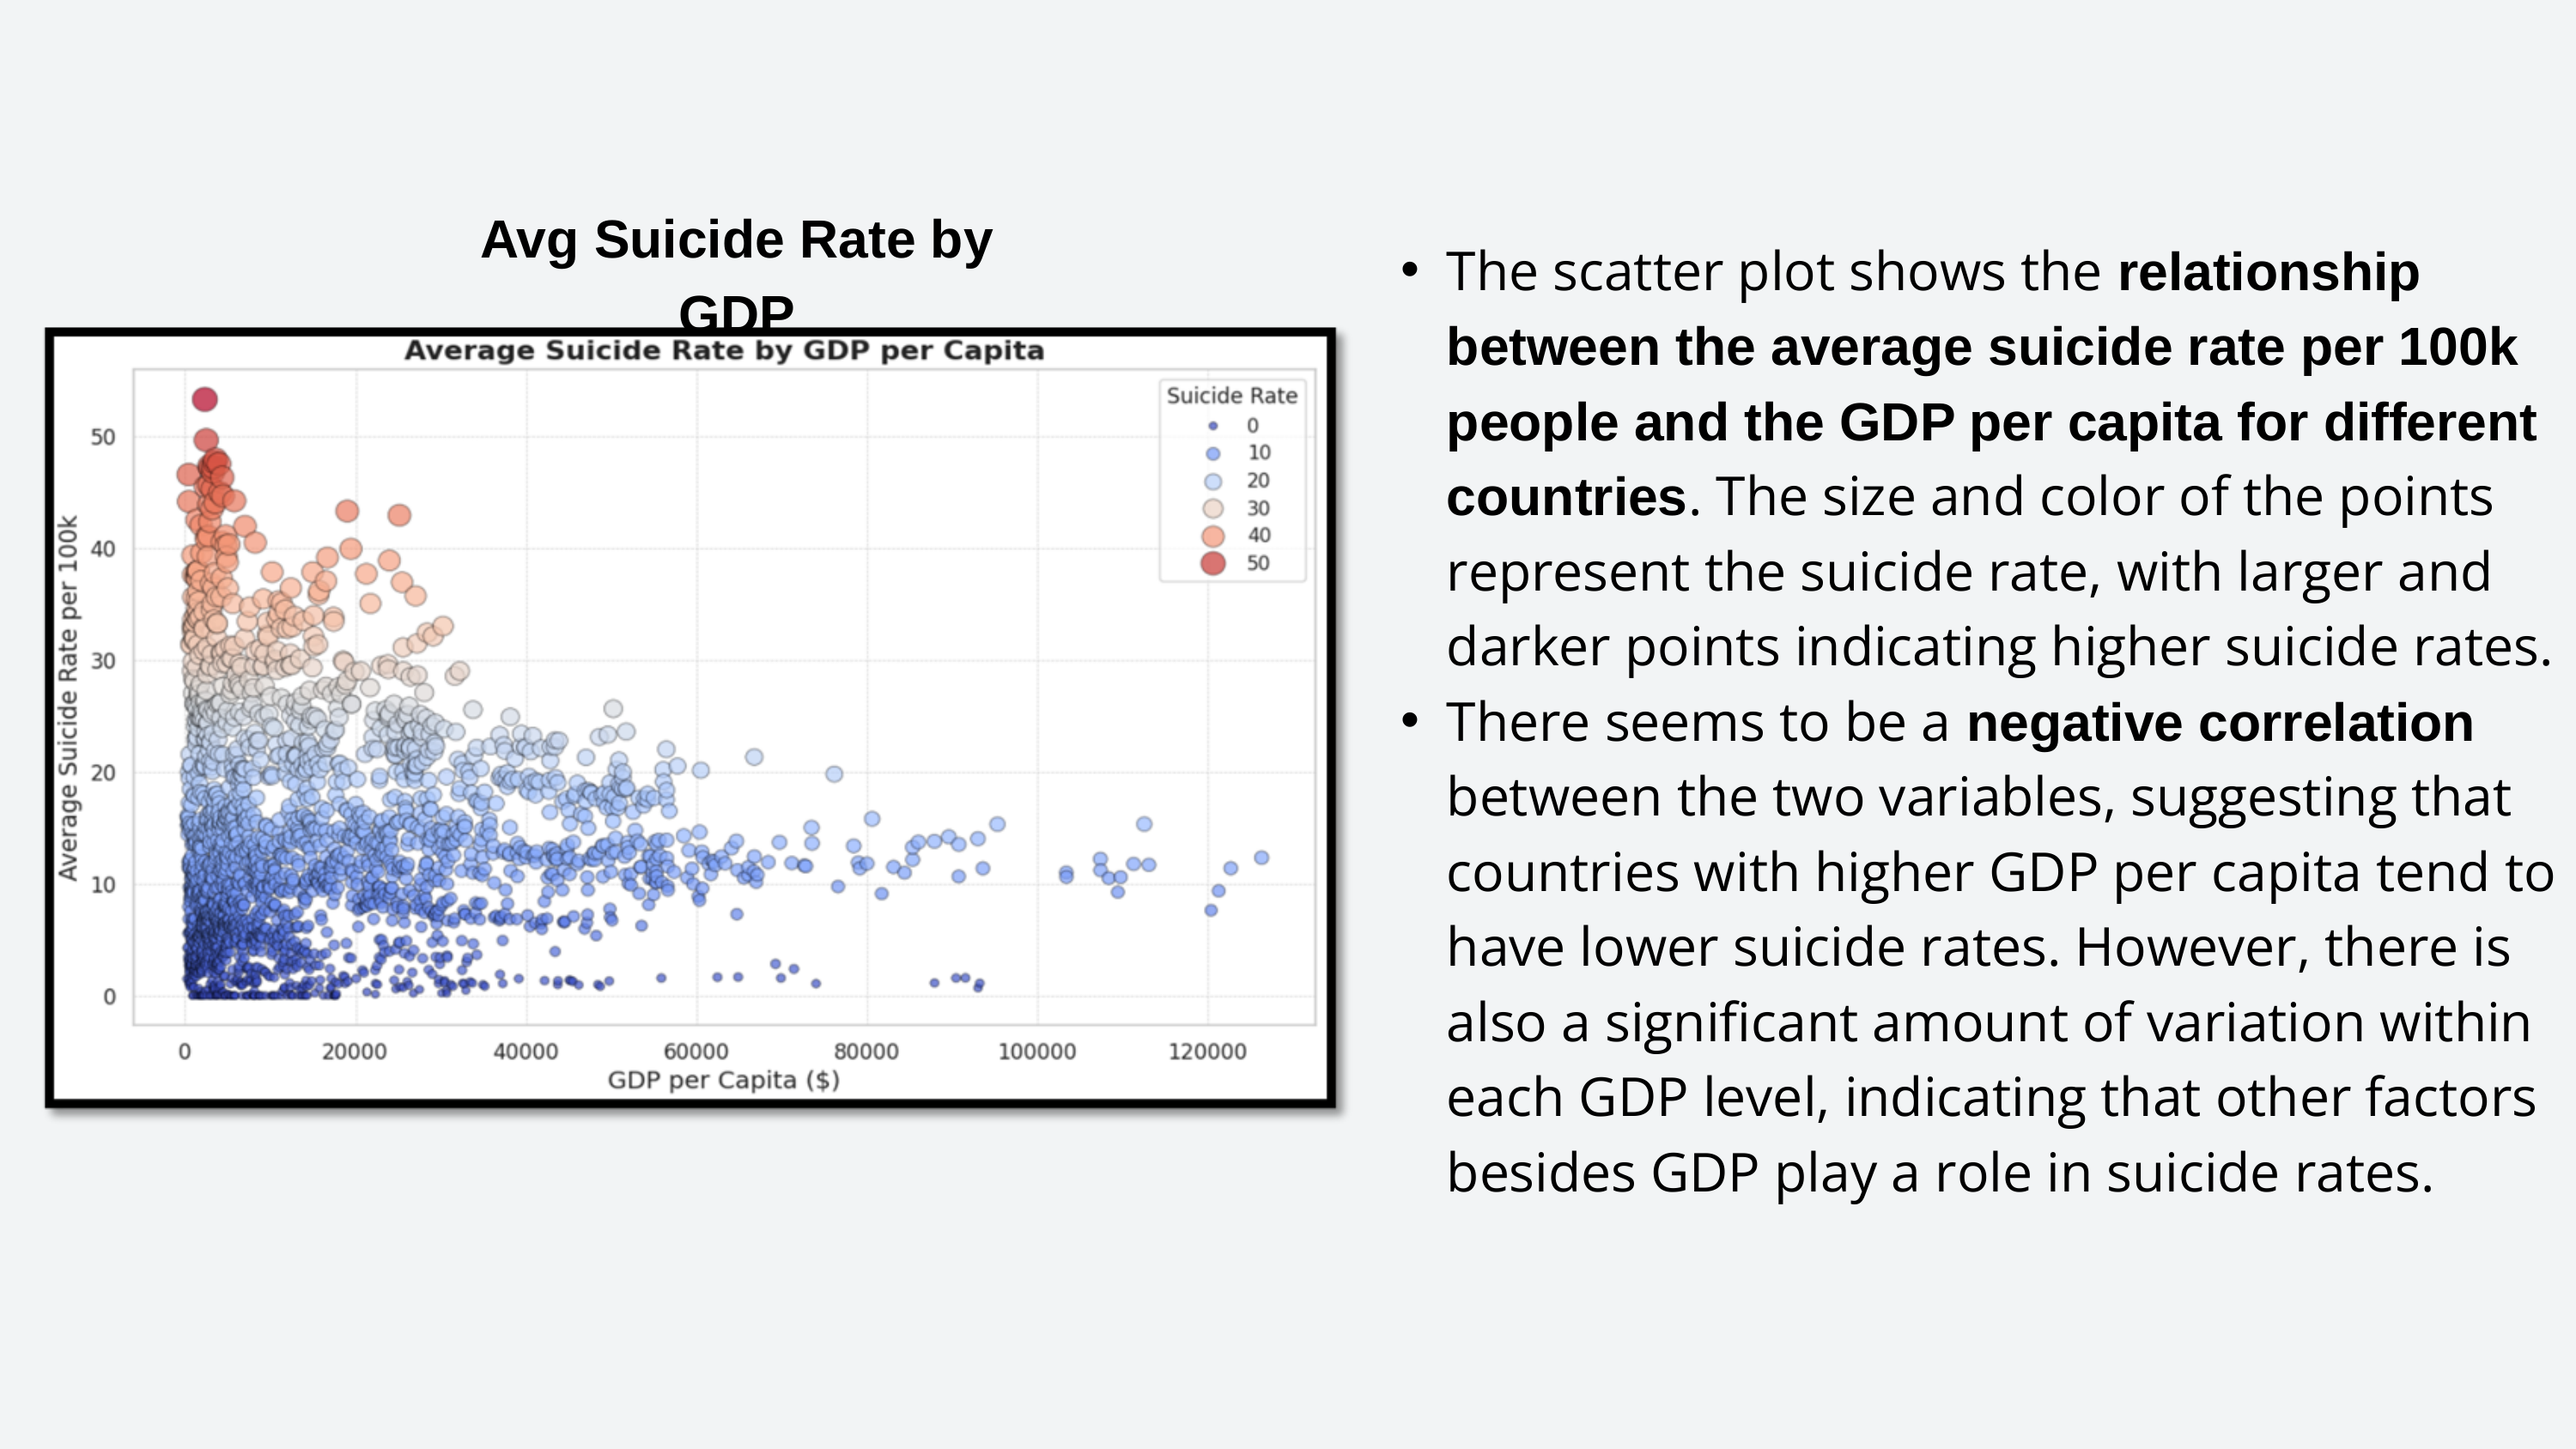

Avg Suicide Rate by GDP
The scatter plot shows the relationship between the average suicide rate per 100k people and the GDP per capita for different countries. The size and color of the points represent the suicide rate, with larger and darker points indicating higher suicide rates.
There seems to be a negative correlation between the two variables, suggesting that countries with higher GDP per capita tend to have lower suicide rates. However, there is also a significant amount of variation within each GDP level, indicating that other factors besides GDP play a role in suicide rates.